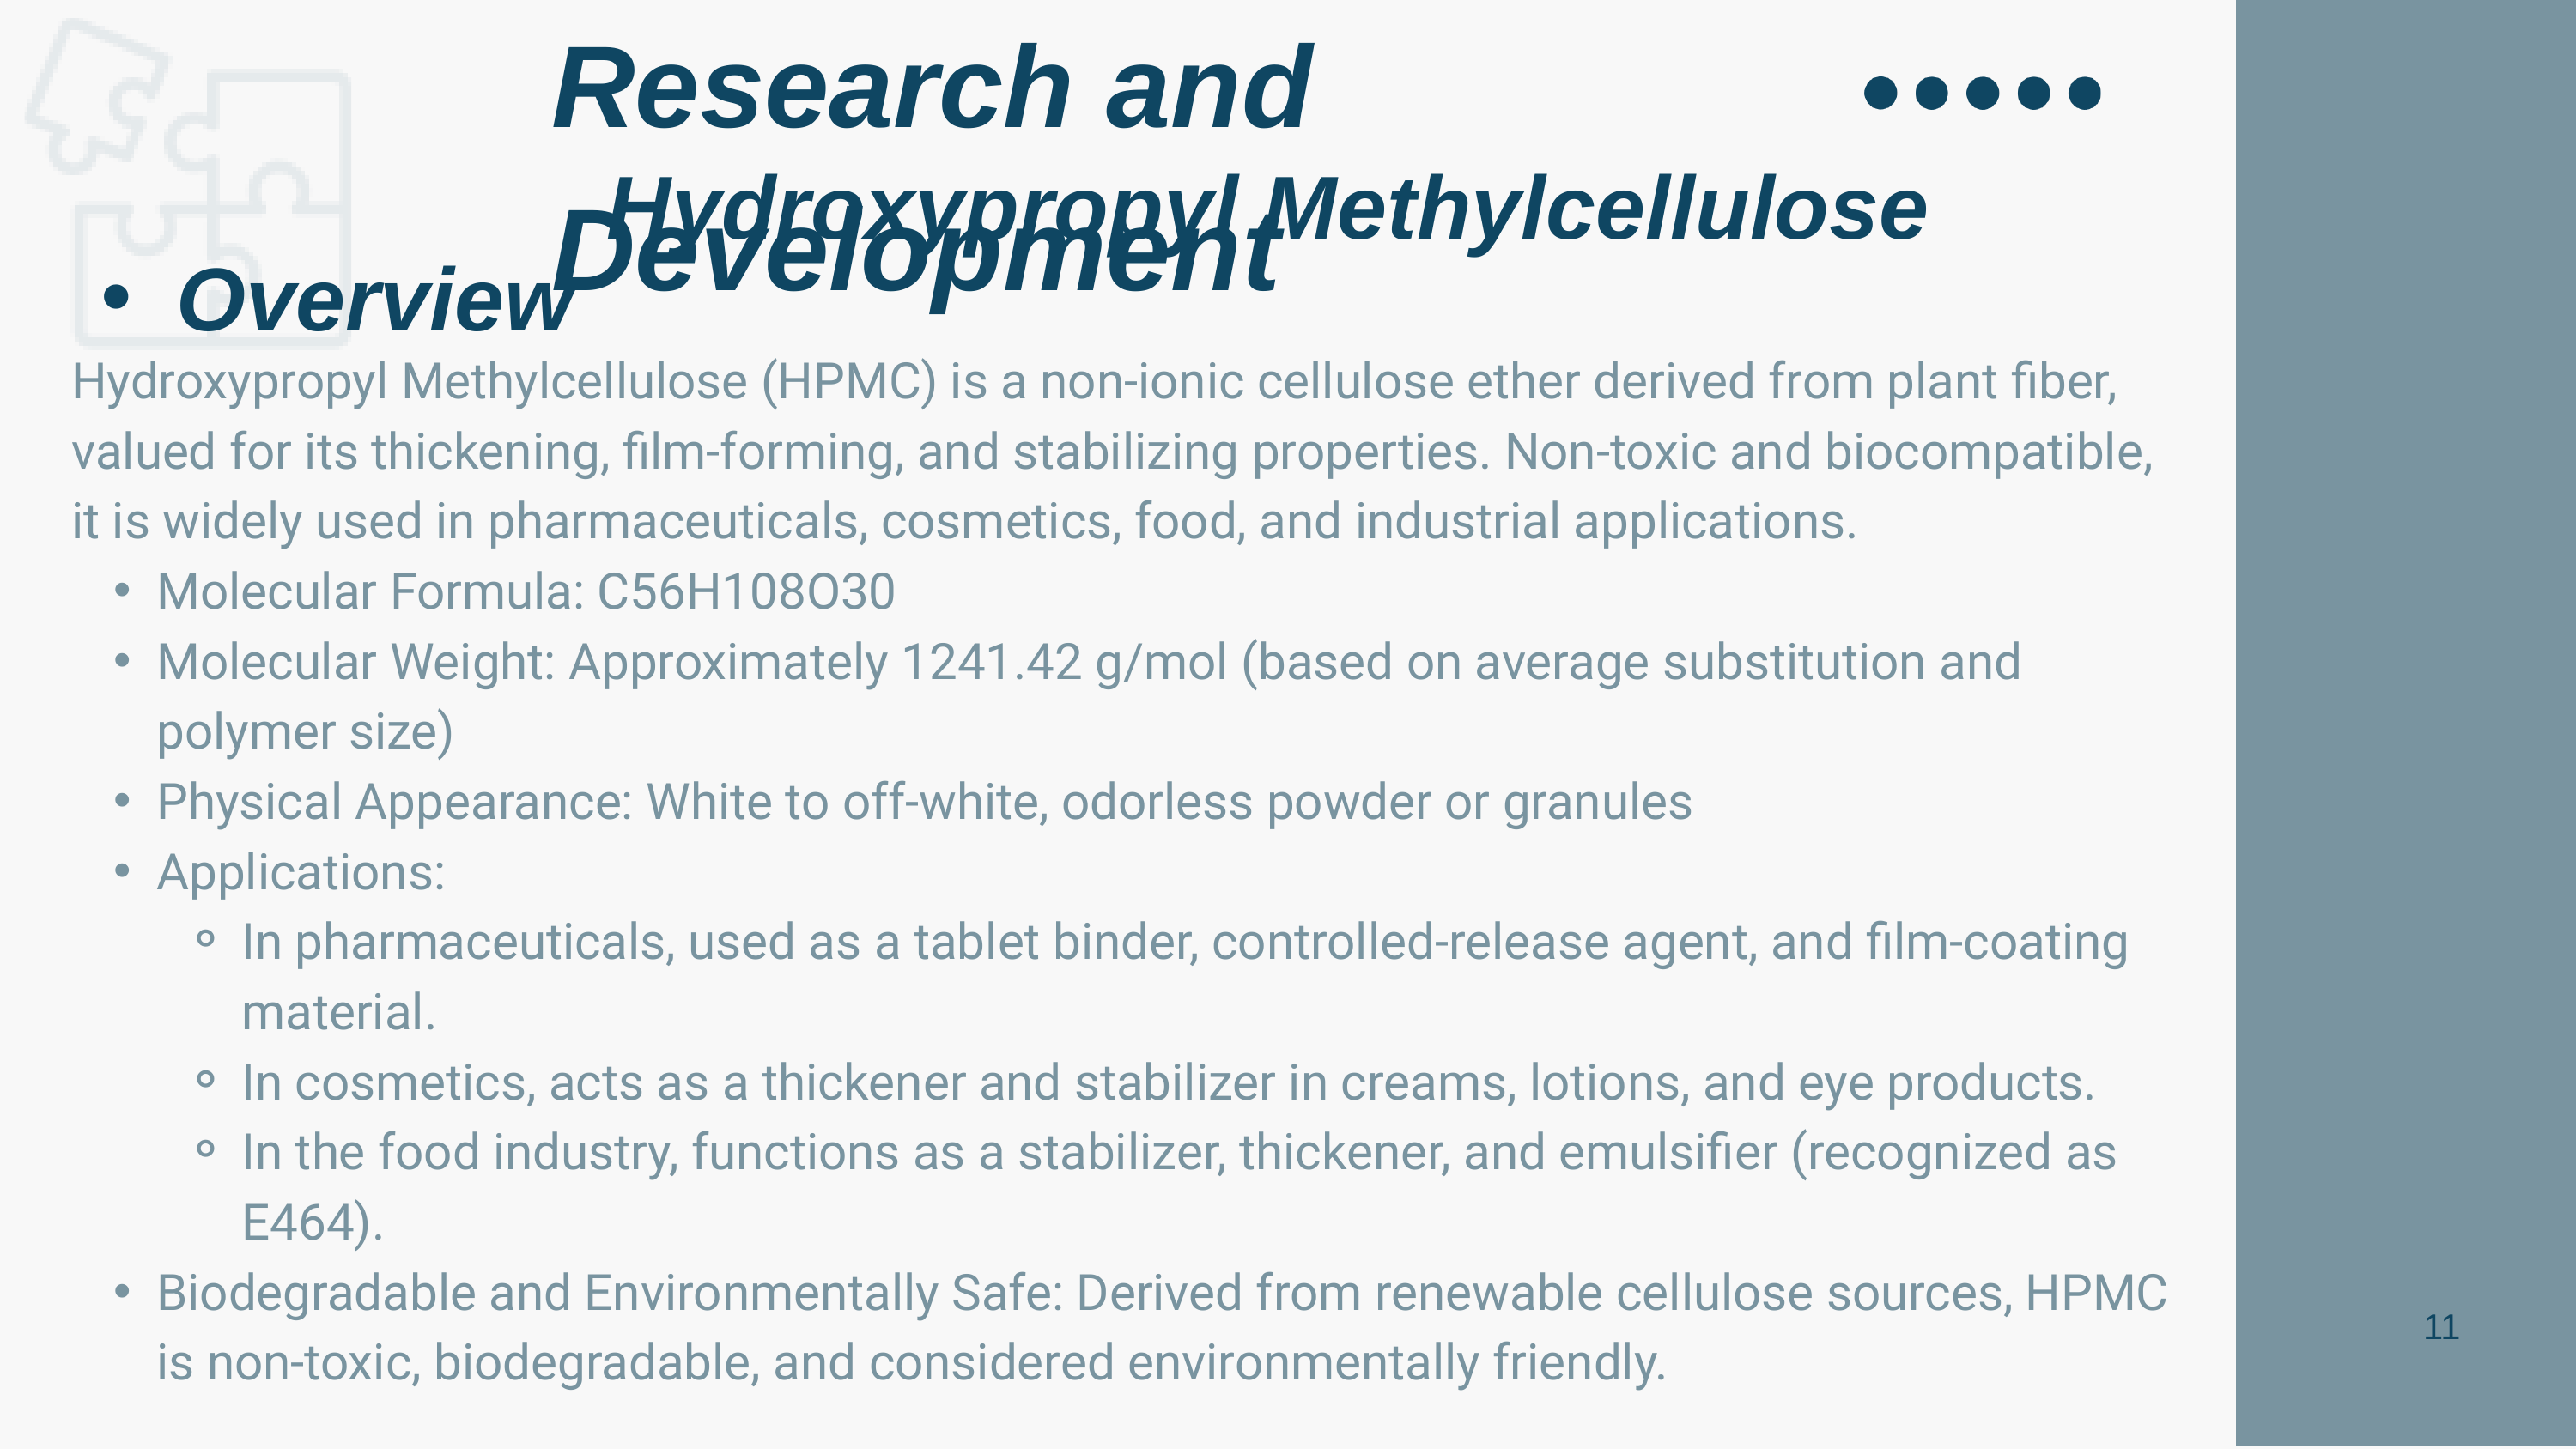

Research and Development

Hydroxypropyl Methylcellulose
Overview
Hydroxypropyl Methylcellulose (HPMC) is a non-ionic cellulose ether derived from plant fiber, valued for its thickening, film-forming, and stabilizing properties. Non-toxic and biocompatible, it is widely used in pharmaceuticals, cosmetics, food, and industrial applications.
Molecular Formula: C56H108O30
Molecular Weight: Approximately 1241.42 g/mol (based on average substitution and polymer size)
Physical Appearance: White to off-white, odorless powder or granules
Applications:
In pharmaceuticals, used as a tablet binder, controlled-release agent, and film-coating material.
In cosmetics, acts as a thickener and stabilizer in creams, lotions, and eye products.
In the food industry, functions as a stabilizer, thickener, and emulsifier (recognized as E464).
Biodegradable and Environmentally Safe: Derived from renewable cellulose sources, HPMC is non-toxic, biodegradable, and considered environmentally friendly.

11